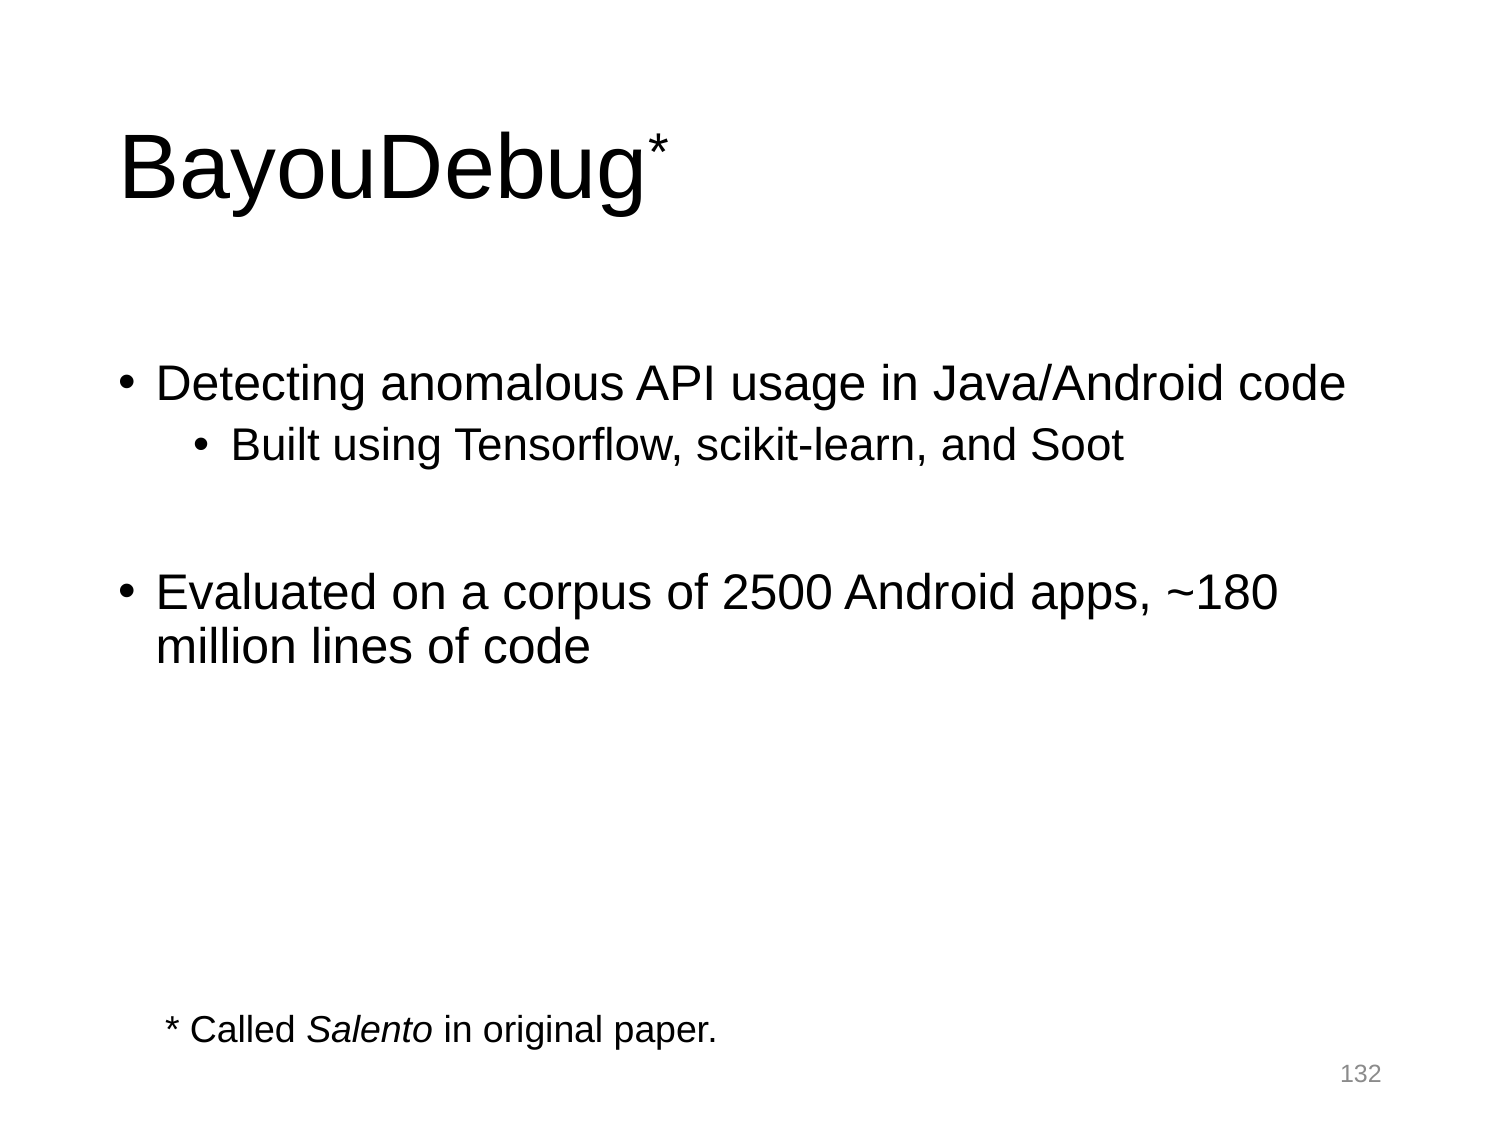

# BayouDebug*
Detecting anomalous API usage in Java/Android code
Built using Tensorflow, scikit-learn, and Soot

Evaluated on a corpus of 2500 Android apps, ~180 million lines of code
* Called Salento in original paper.
132